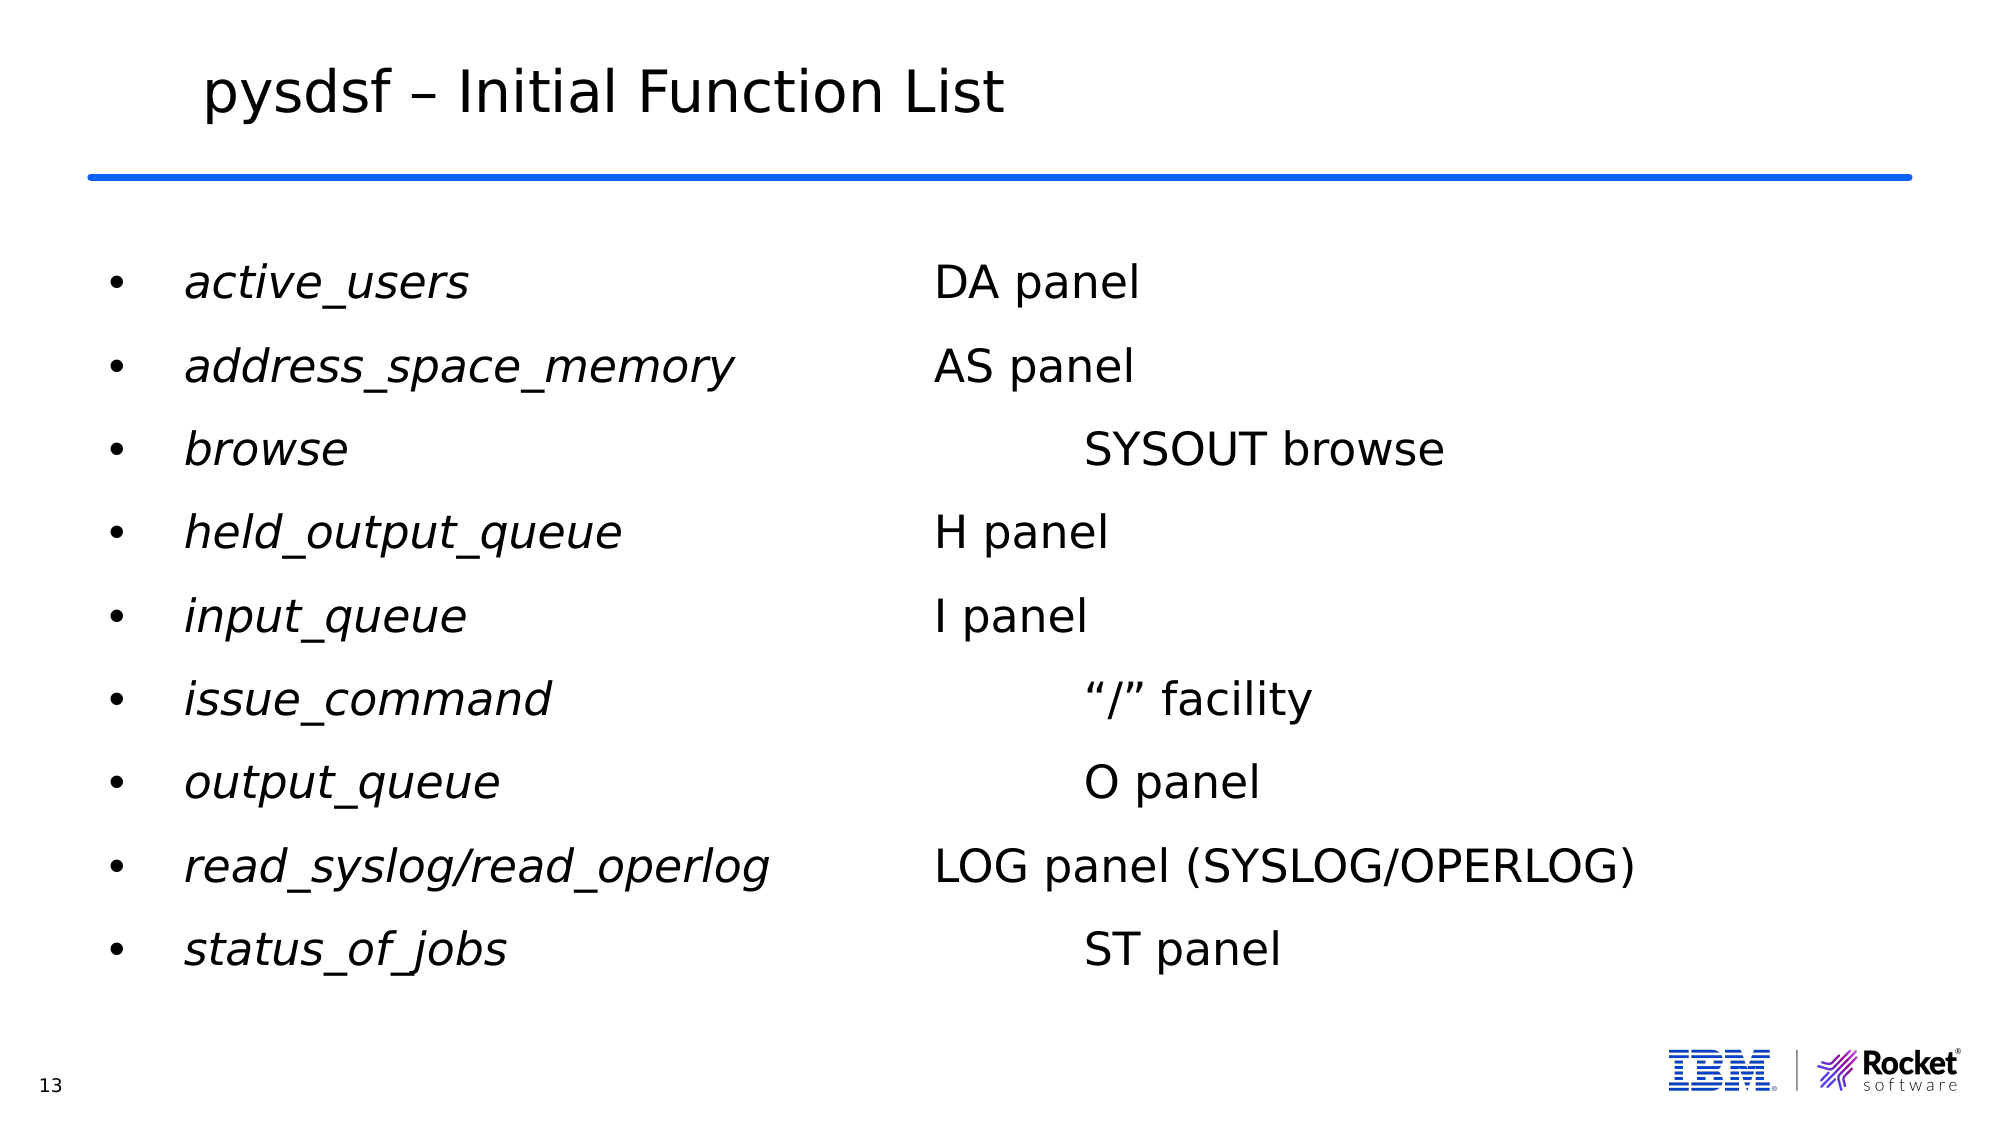

13
pysdsf – Initial Function List
#
active_users				DA panel
address_space_memory		AS panel
browse					SYSOUT browse
held_output_queue			H panel
input_queue				I panel
issue_command				“/” facility
output_queue				O panel
read_syslog/read_operlog		LOG panel (SYSLOG/OPERLOG)
status_of_jobs				ST panel